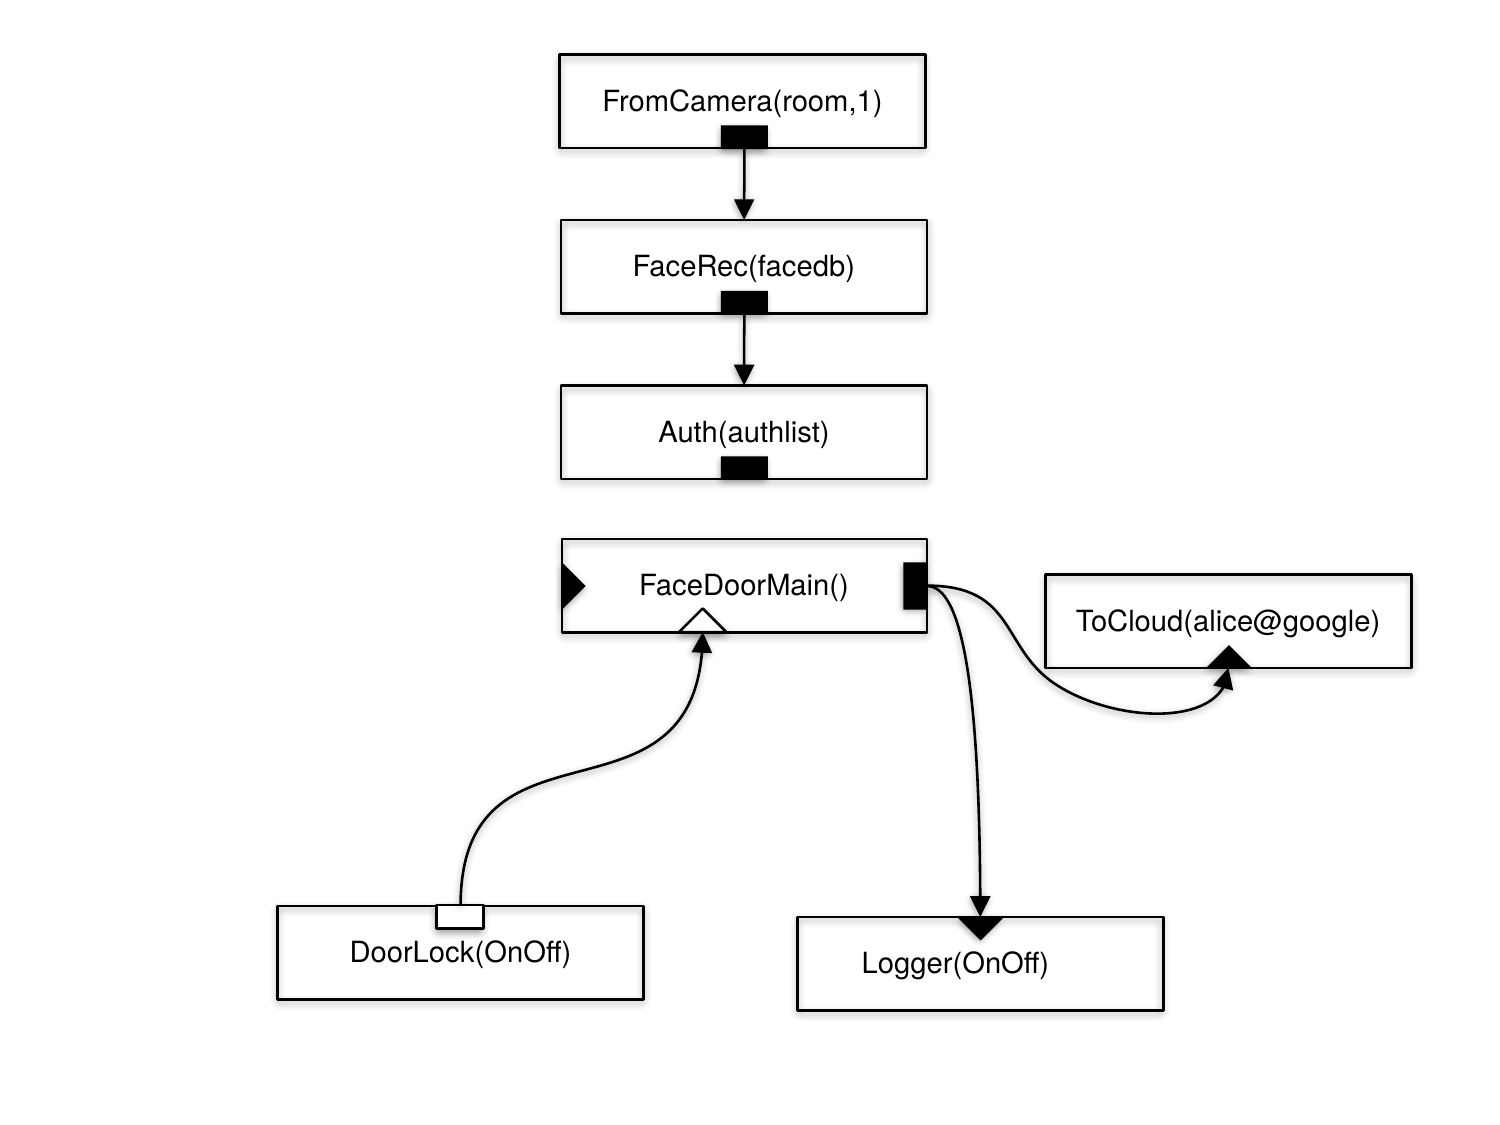

FromCamera(room,1)

FaceRec(facedb)

Auth(authlist)

FaceDoorMain()

ToCloud(alice@google)

DoorLock(OnOff)
Logger(OnOff)